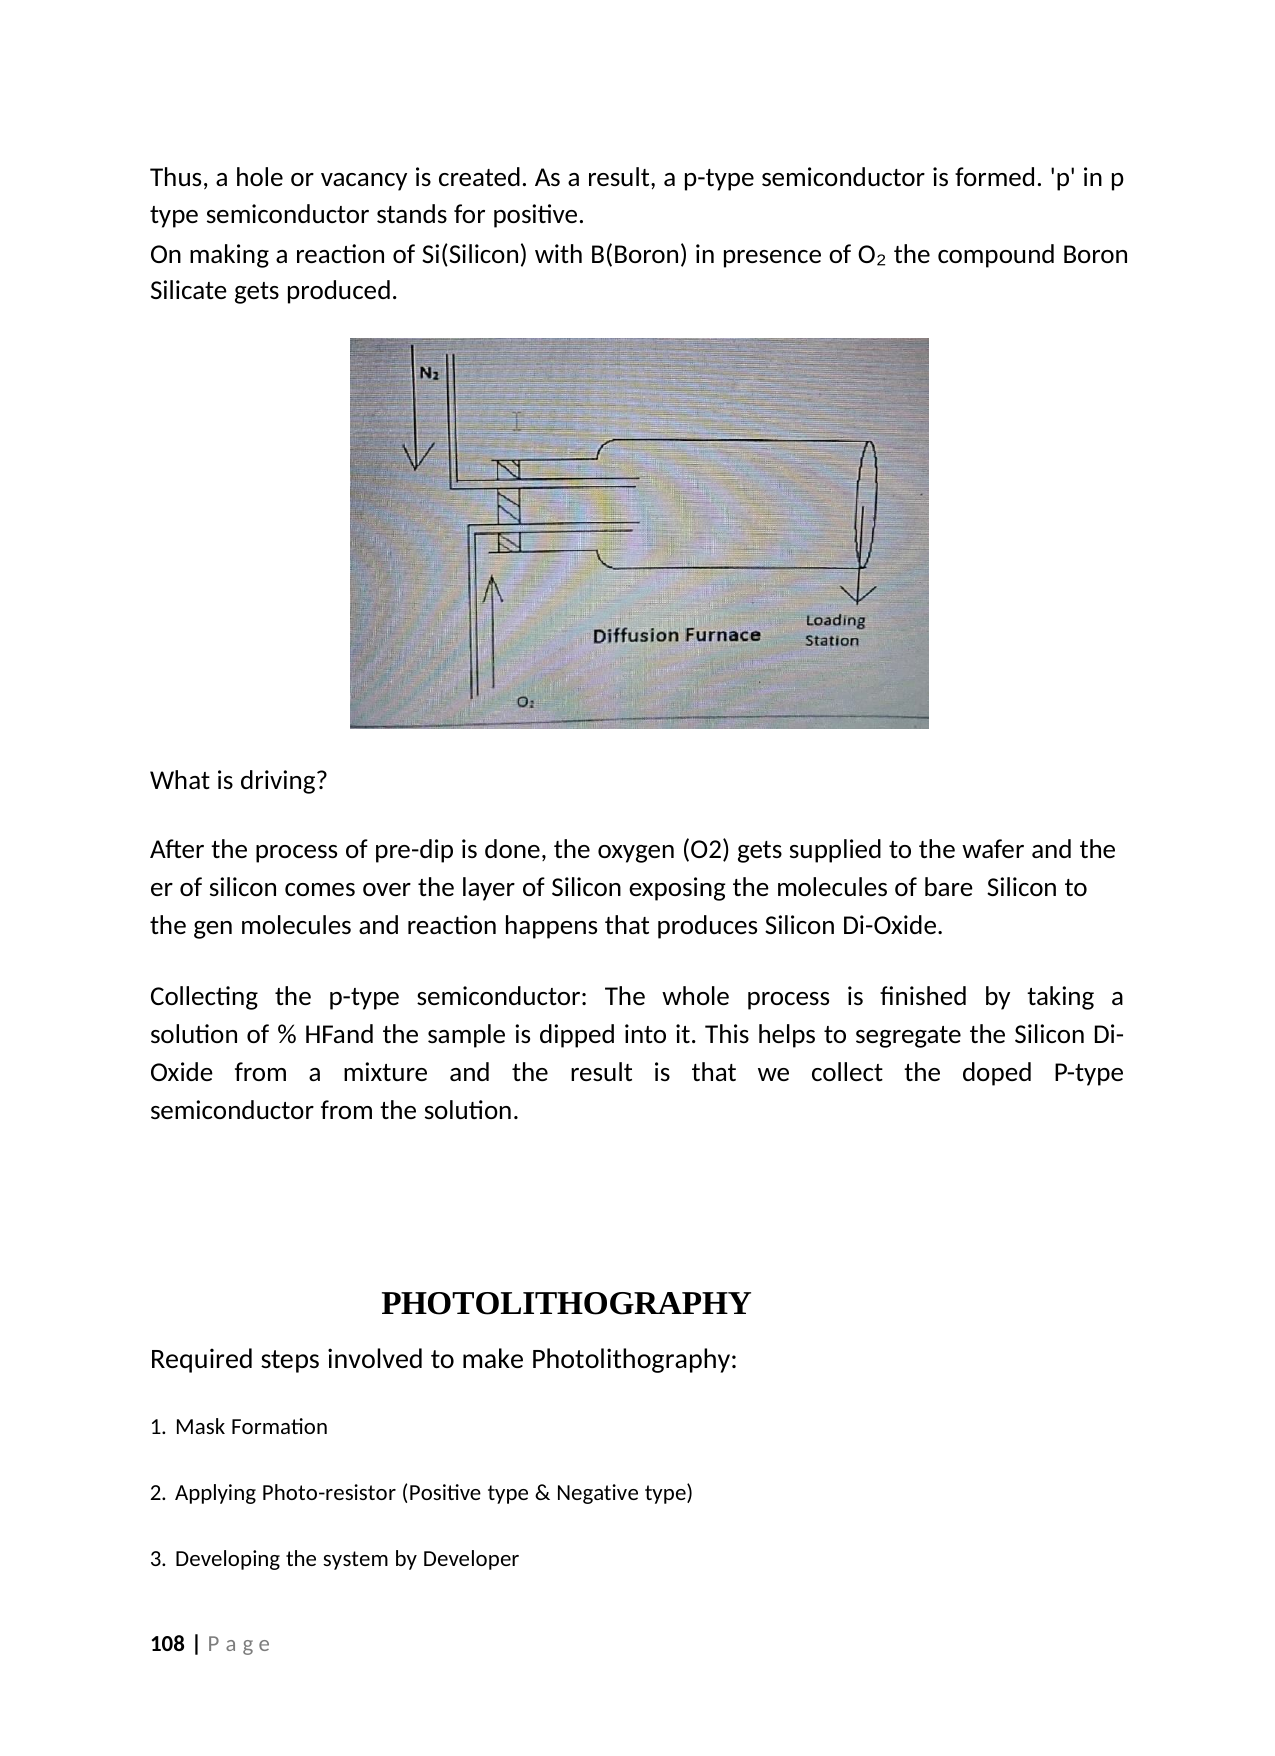

Thus, a hole or vacancy is created. As a result, a p-type semiconductor is formed. 'p' in p type semiconductor stands for positive.
On making a reaction of Si(Silicon) with B(Boron) in presence of O₂ the compound Boron Silicate gets produced.

What is driving?

After the process of pre-dip is done, the oxygen (O2) gets supplied to the wafer and the er of silicon comes over the layer of Silicon exposing the molecules of bare  Silicon to the gen molecules and reaction happens that produces Silicon Di-Oxide.

Collecting  the  p-type  semiconductor:  The  whole  process  is  finished  by  taking  a solution of % HFand the sample is dipped into it. This helps to segregate the Silicon Di-Oxide  from  a  mixture  and  the  result  is  that  we  collect  the  doped  P-type semiconductor from the solution.
PHOTOLITHOGRAPHY
Required steps involved to make Photolithography:

Mask Formation

Applying Photo-resistor (Positive type & Negative type)

Developing the system by Developer
108 | P a g e